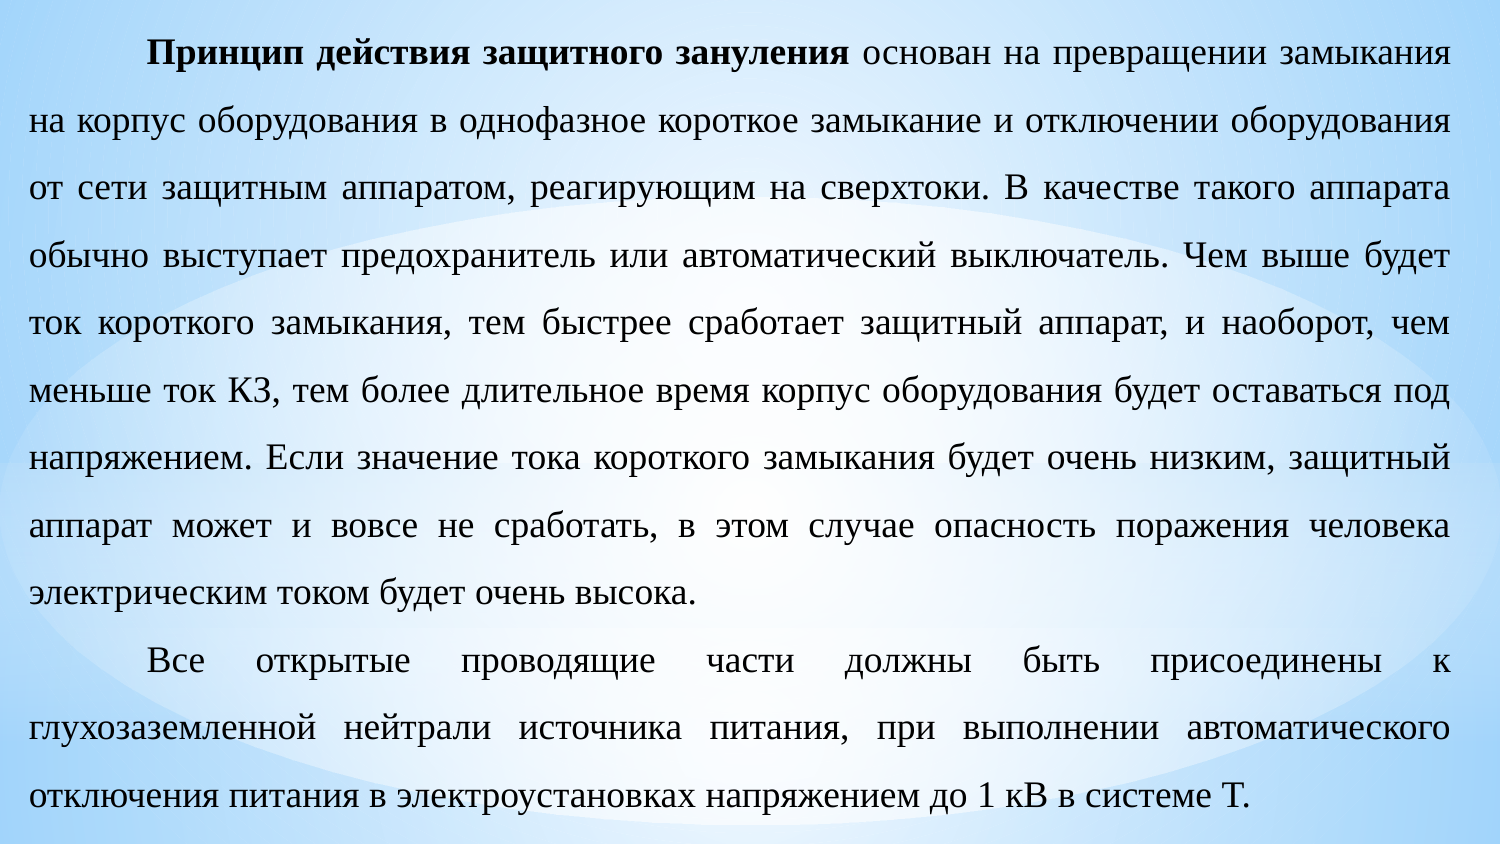

Принцип действия защитного зануления основан на превращении замыкания на корпус оборудования в однофазное короткое замыкание и отключении оборудования от сети защитным аппаратом, реагирующим на сверхтоки. В качестве такого аппарата обычно выступает предохранитель или автоматический выключатель. Чем выше будет ток короткого замыкания, тем быстрее сработает защитный аппарат, и наоборот, чем меньше ток КЗ, тем более длительное время корпус оборудования будет оставаться под напряжением. Если значение тока короткого замыкания будет очень низким, защитный аппарат может и вовсе не сработать, в этом случае опасность поражения человека электрическим током будет очень высока.
Все открытые проводящие части должны быть присоединены к глухозаземленной нейтрали источника питания, при выполнении автоматического отключения питания в электроустановках напряжением до 1 кВ в системе T.